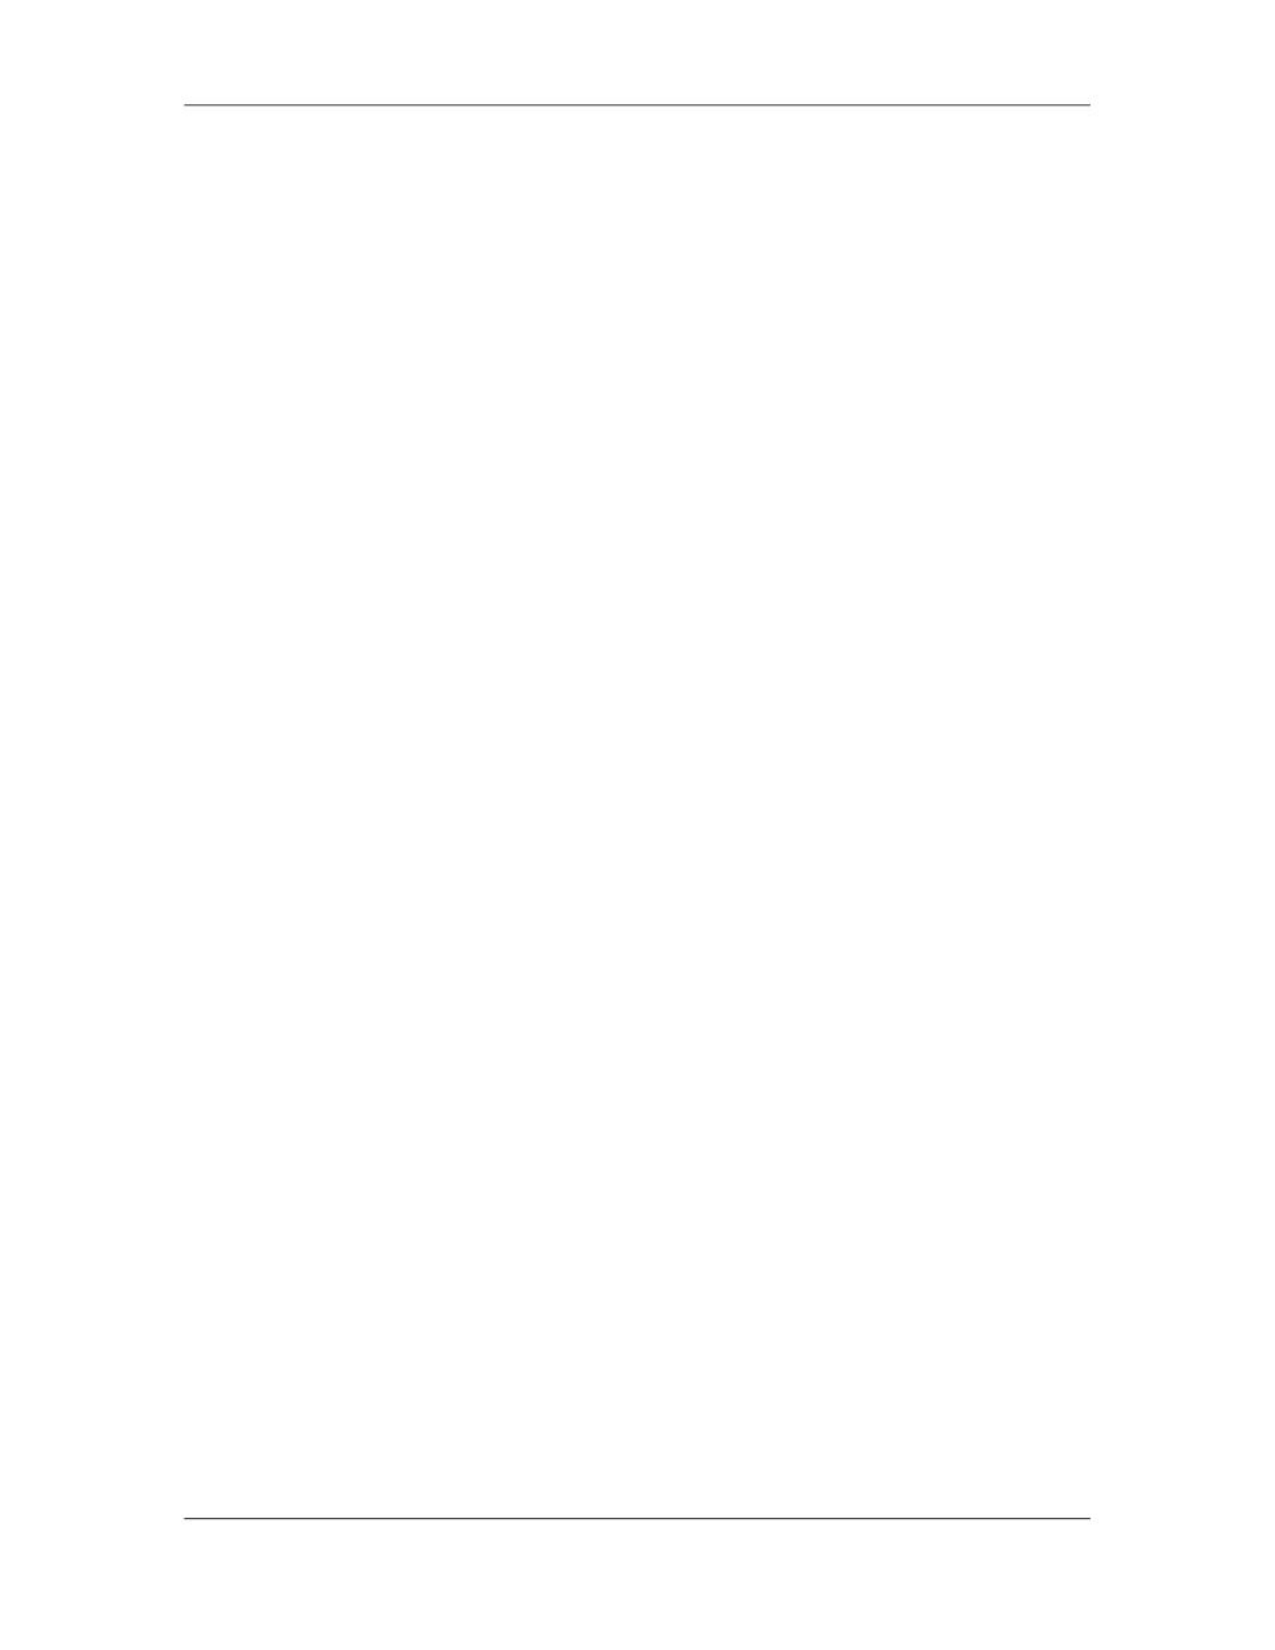

Software Project Management (CS615)

																																																																															iv.															Deliverables Schedule: List specific deliverables, describe them in detail, and
																																																																																																									specify when they are due.

																																																																																		v.															Applicable Standards: Specify any company or industry-specific standards that

																																																																																																									are relevant to performing the work. Often an Assumptions section as well.

																																																																															vi.															Acceptance Criteria: Describe how the buyer organization will determine if the
																																																																																																									work is acceptable

																																																																													vii.															Special Requirements: Specify any special requirements such as hardware or

																																																																																																									software certifications, minimum degree or experience level of personnel, travel
																																																																																																									requirements, documentation, testing, support, and so on.

																																																																											5.13 										Software built around a Scheduling Engine

																																																																																																									These packages were originally created to manage one project at a time, but over

																																																																																																									the years have been enhanced to handle multiple projects.

																																																																																																									Well known examples include:

																																																																																																									1.							Primavera
																																																																																																									2.							TurboProject

																																																																																																									3.							OpenPlan
																																																																																																									4.							Microsoft Project

																																																																																																									5.							AutoPlan
																																																																																																									6.							Project Scheduler 8

																																																																																																									7.							CA SuperProject
																																																																																																									8.							Timeline

																																																																																						                                                                                                                                 221

																																																																																																																																																																																						© Copyright Virtual University of Pakistan